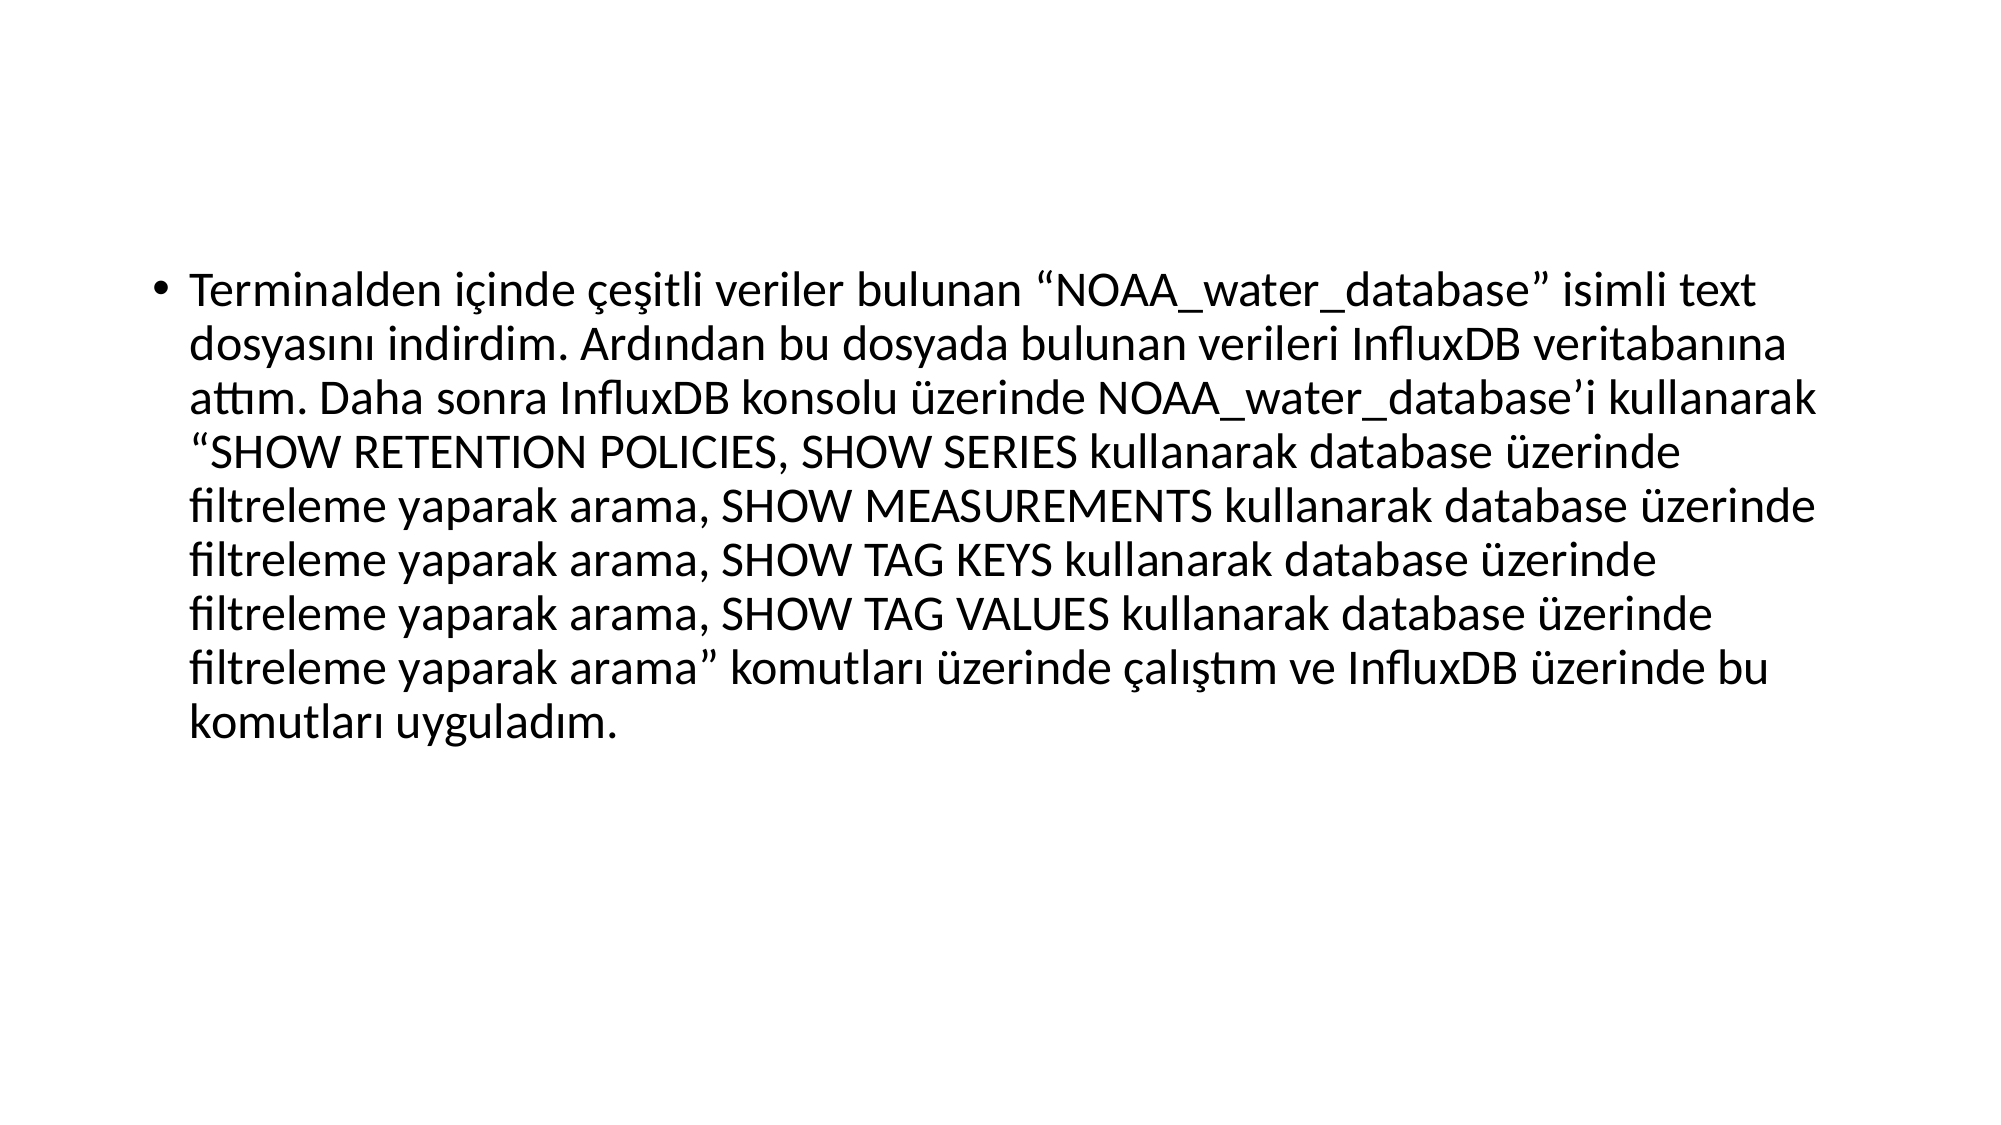

Terminalden içinde çeşitli veriler bulunan “NOAA_water_database” isimli text dosyasını indirdim. Ardından bu dosyada bulunan verileri InfluxDB veritabanına attım. Daha sonra InfluxDB konsolu üzerinde NOAA_water_database’i kullanarak “SHOW RETENTION POLICIES, SHOW SERIES kullanarak database üzerinde filtreleme yaparak arama, SHOW MEASUREMENTS kullanarak database üzerinde filtreleme yaparak arama, SHOW TAG KEYS kullanarak database üzerinde filtreleme yaparak arama, SHOW TAG VALUES kullanarak database üzerinde filtreleme yaparak arama” komutları üzerinde çalıştım ve InfluxDB üzerinde bu komutları uyguladım.